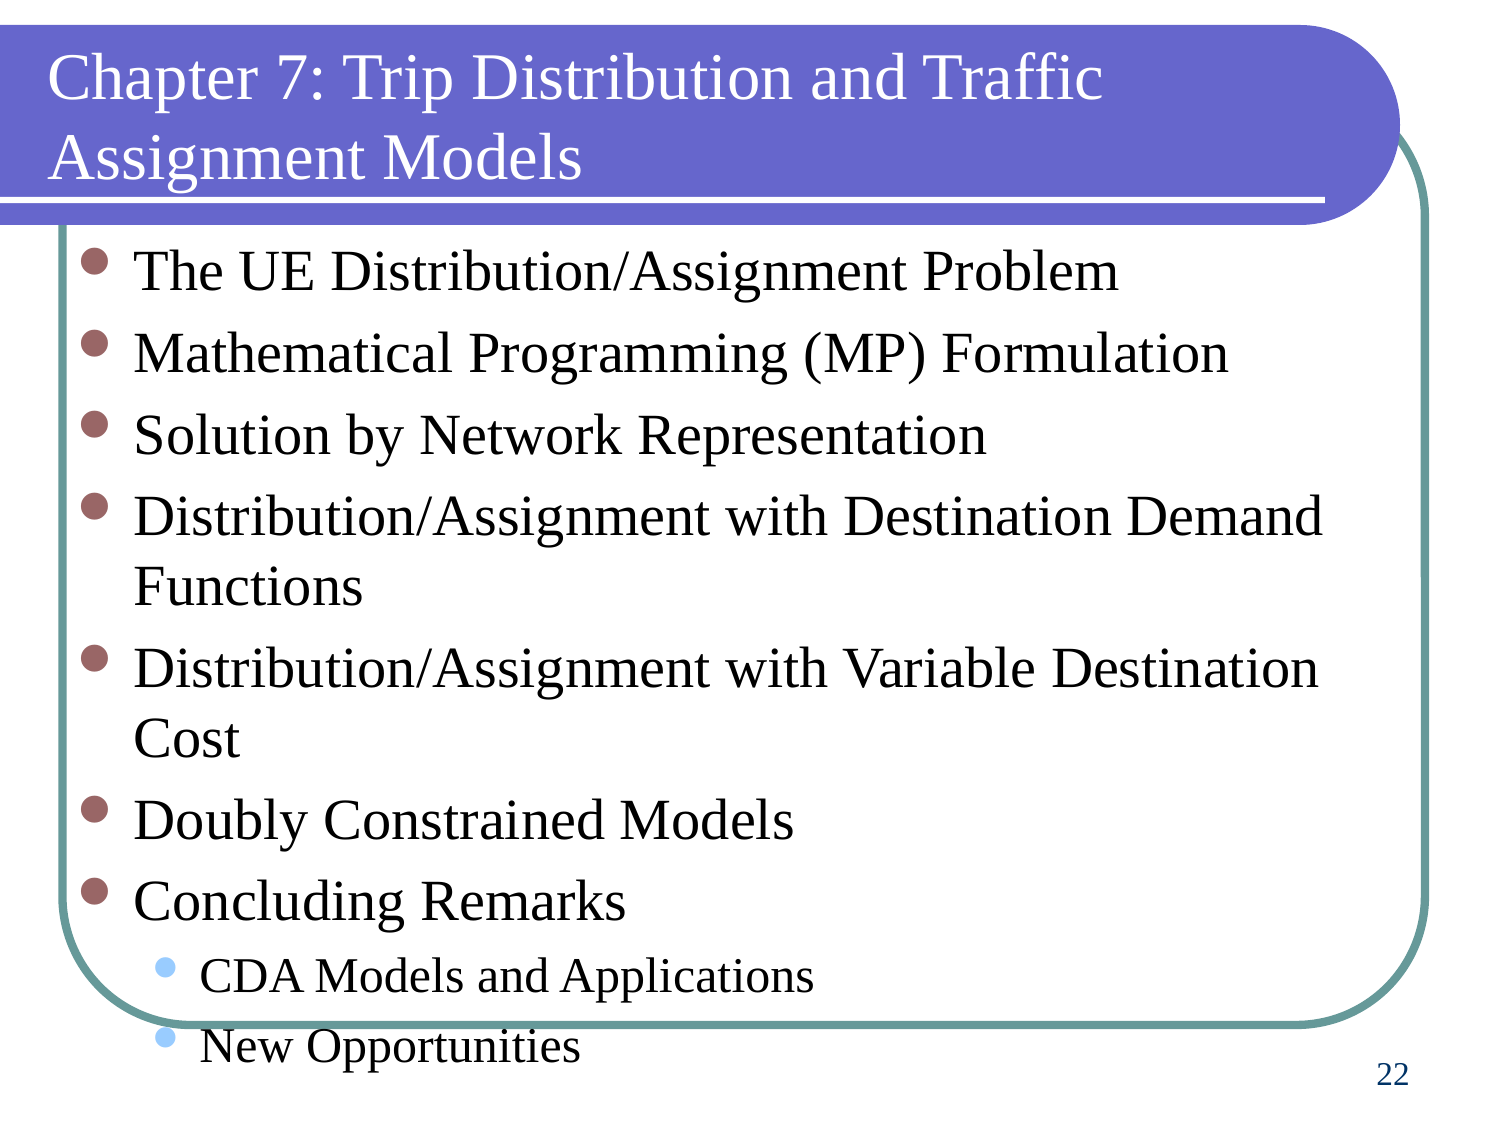

# Chapter 7: Trip Distribution and Traffic Assignment Models
The UE Distribution/Assignment Problem
Mathematical Programming (MP) Formulation
Solution by Network Representation
Distribution/Assignment with Destination Demand Functions
Distribution/Assignment with Variable Destination Cost
Doubly Constrained Models
Concluding Remarks
CDA Models and Applications
New Opportunities
22